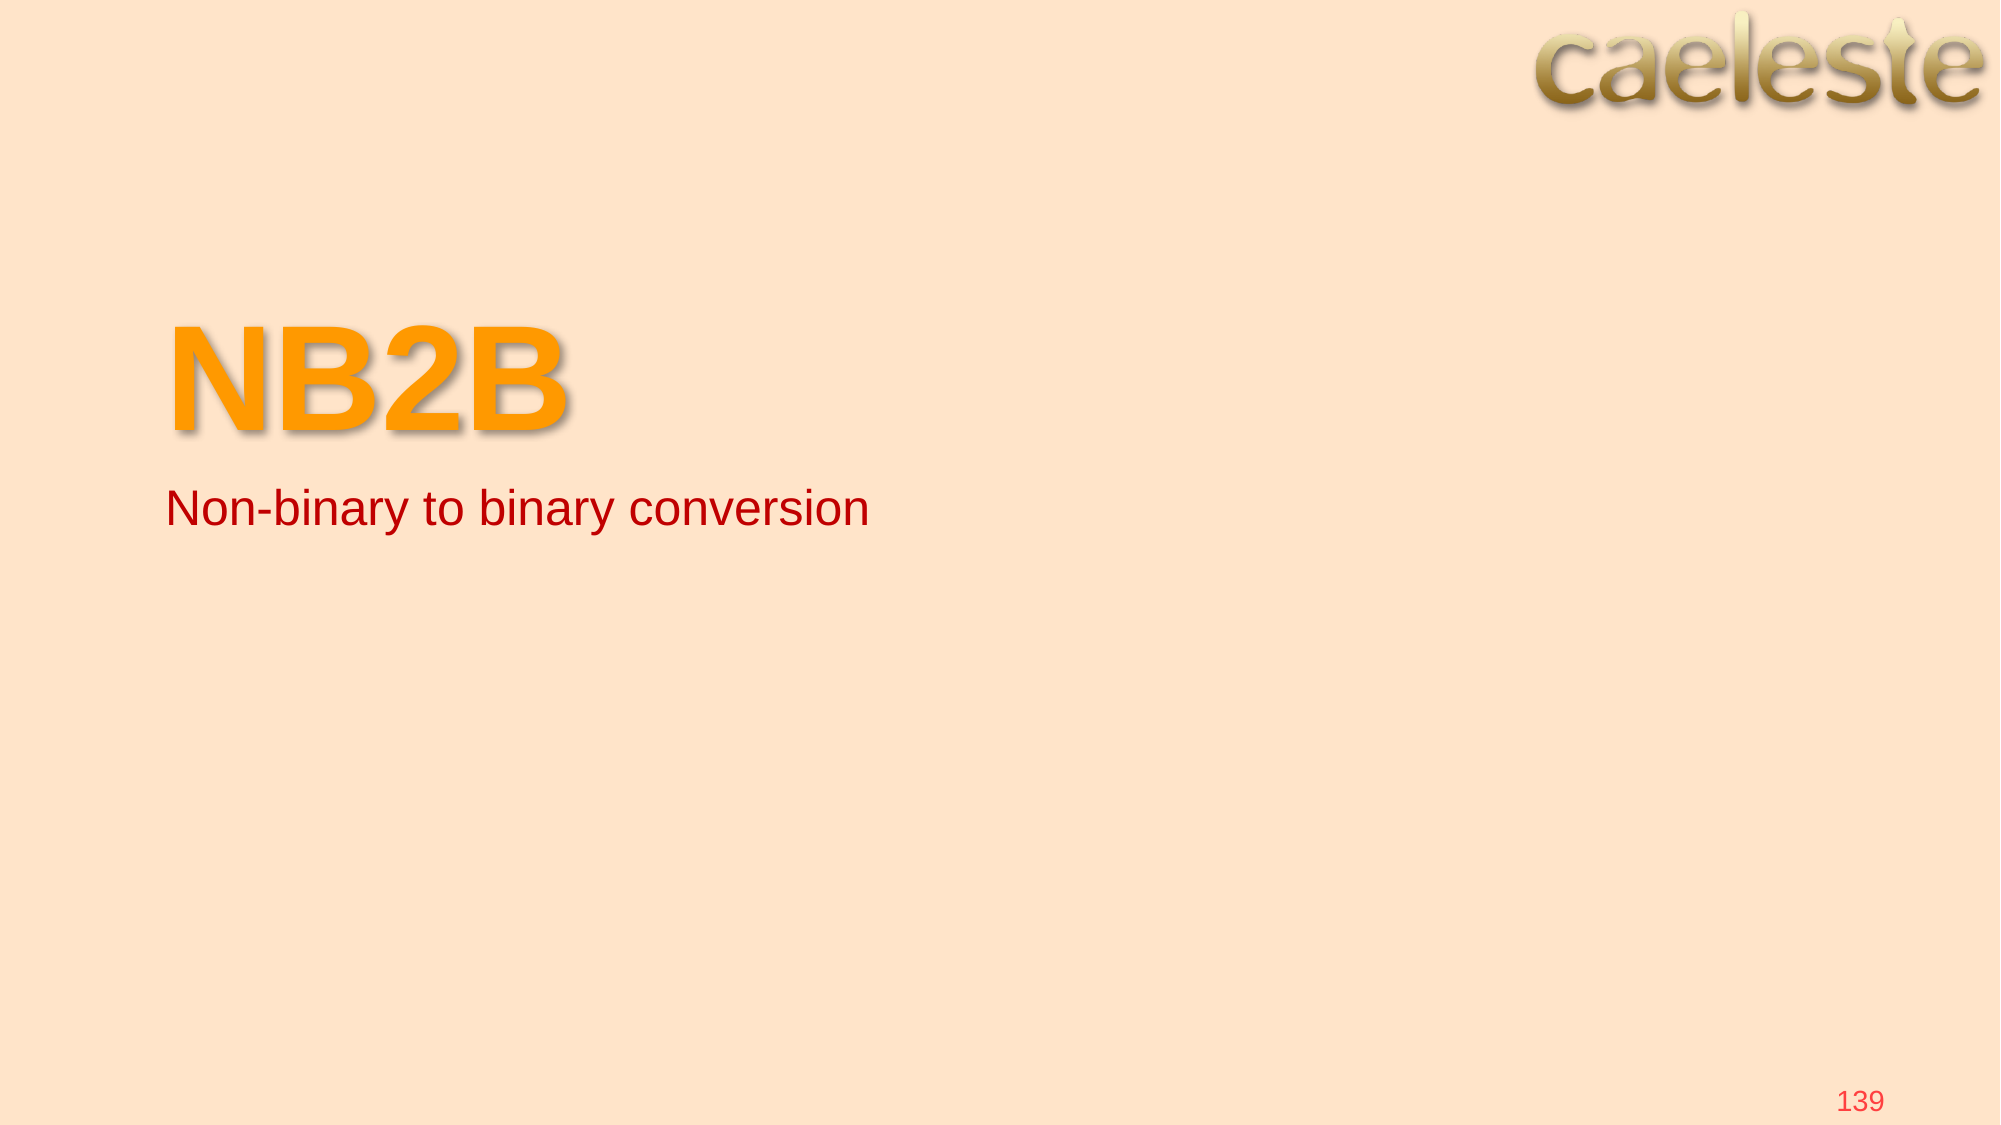

# NB2B
Non-binary to binary conversion
139